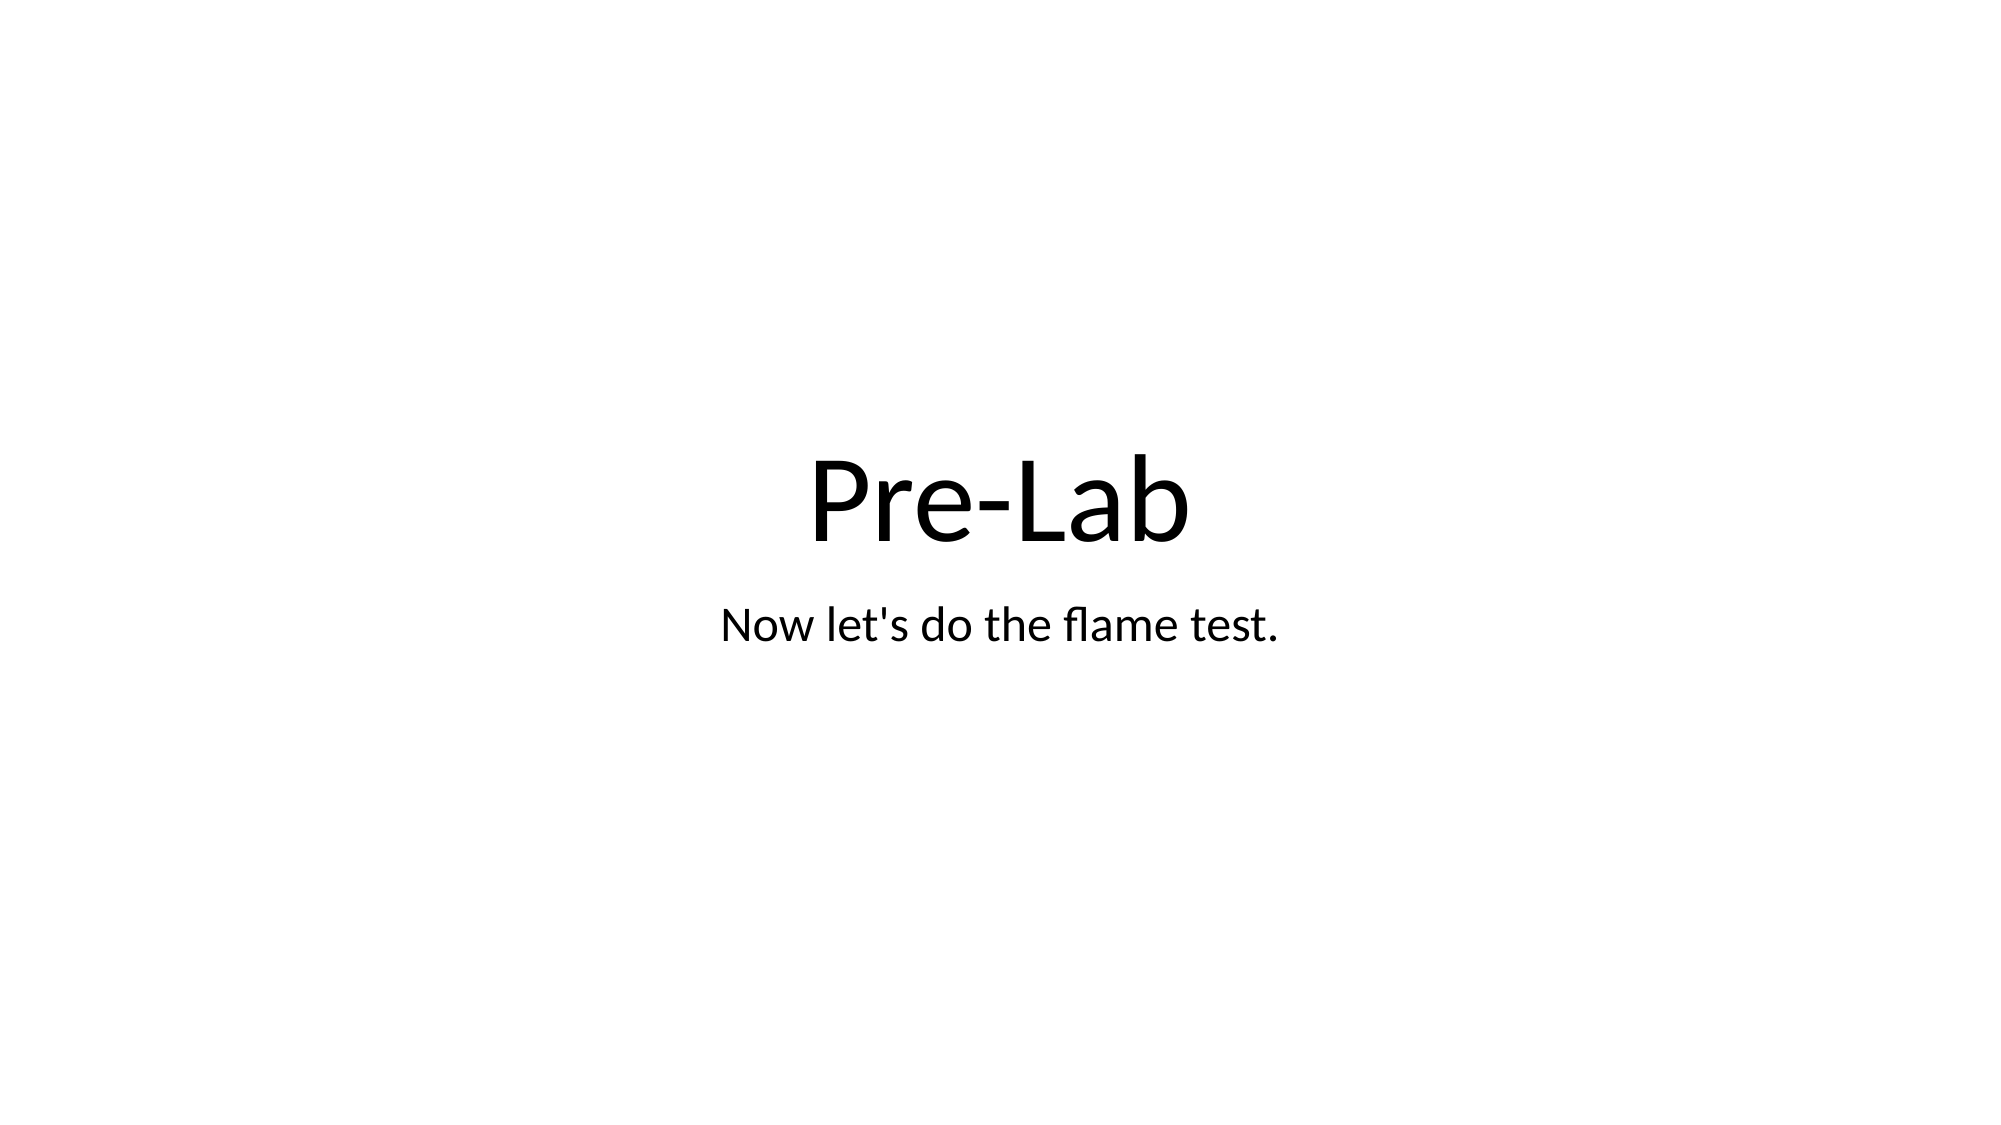

# Pre-Lab
Now let's do the flame test.